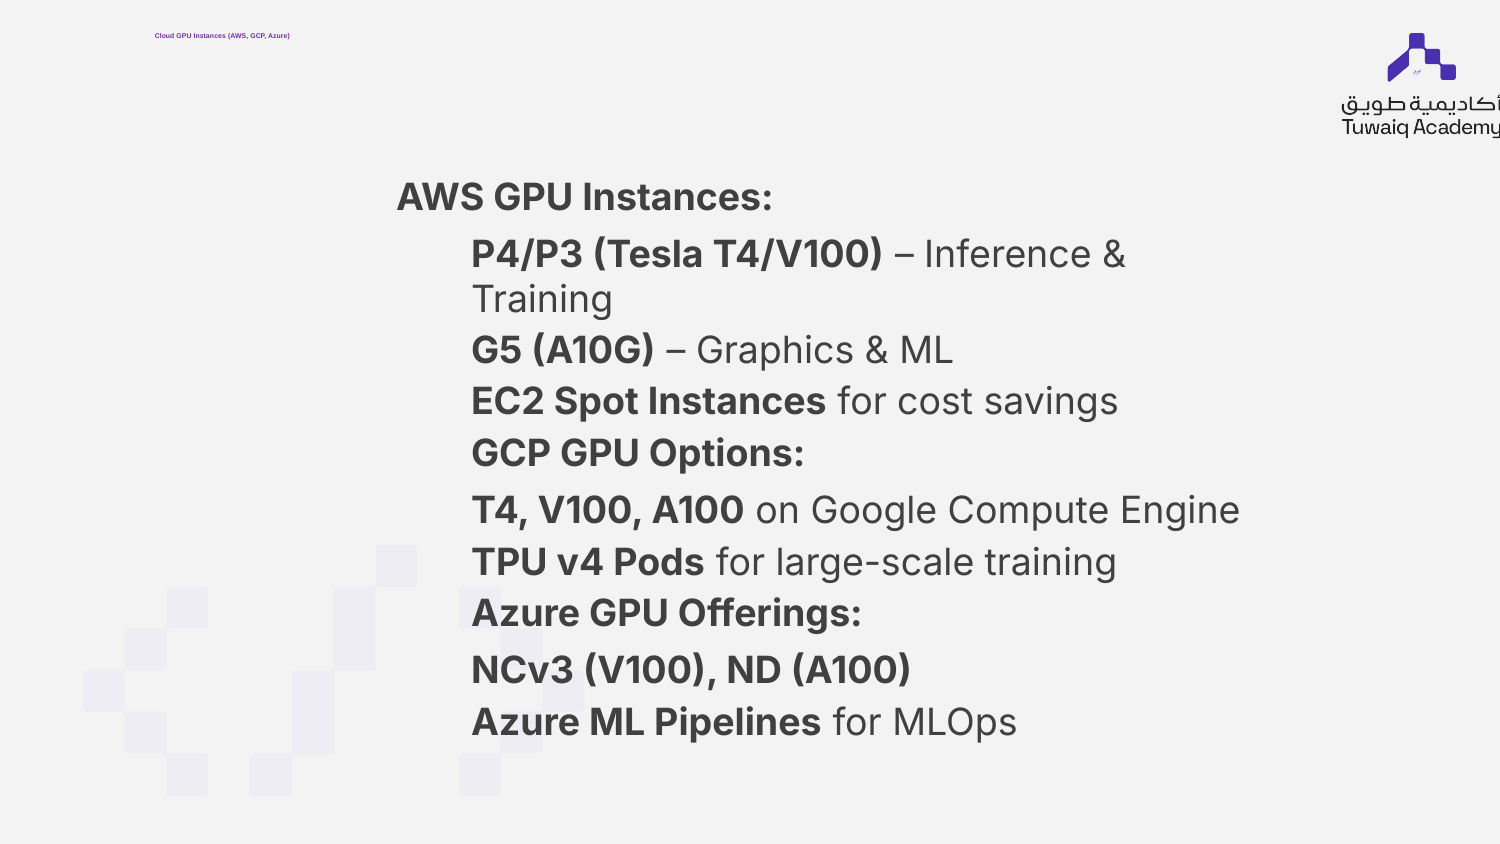

# Cloud GPU Instances (AWS, GCP, Azure)
AWS GPU Instances:
P4/P3 (Tesla T4/V100) – Inference & Training
G5 (A10G) – Graphics & ML
EC2 Spot Instances for cost savings
GCP GPU Options:
T4, V100, A100 on Google Compute Engine
TPU v4 Pods for large-scale training
Azure GPU Offerings:
NCv3 (V100), ND (A100)
Azure ML Pipelines for MLOps